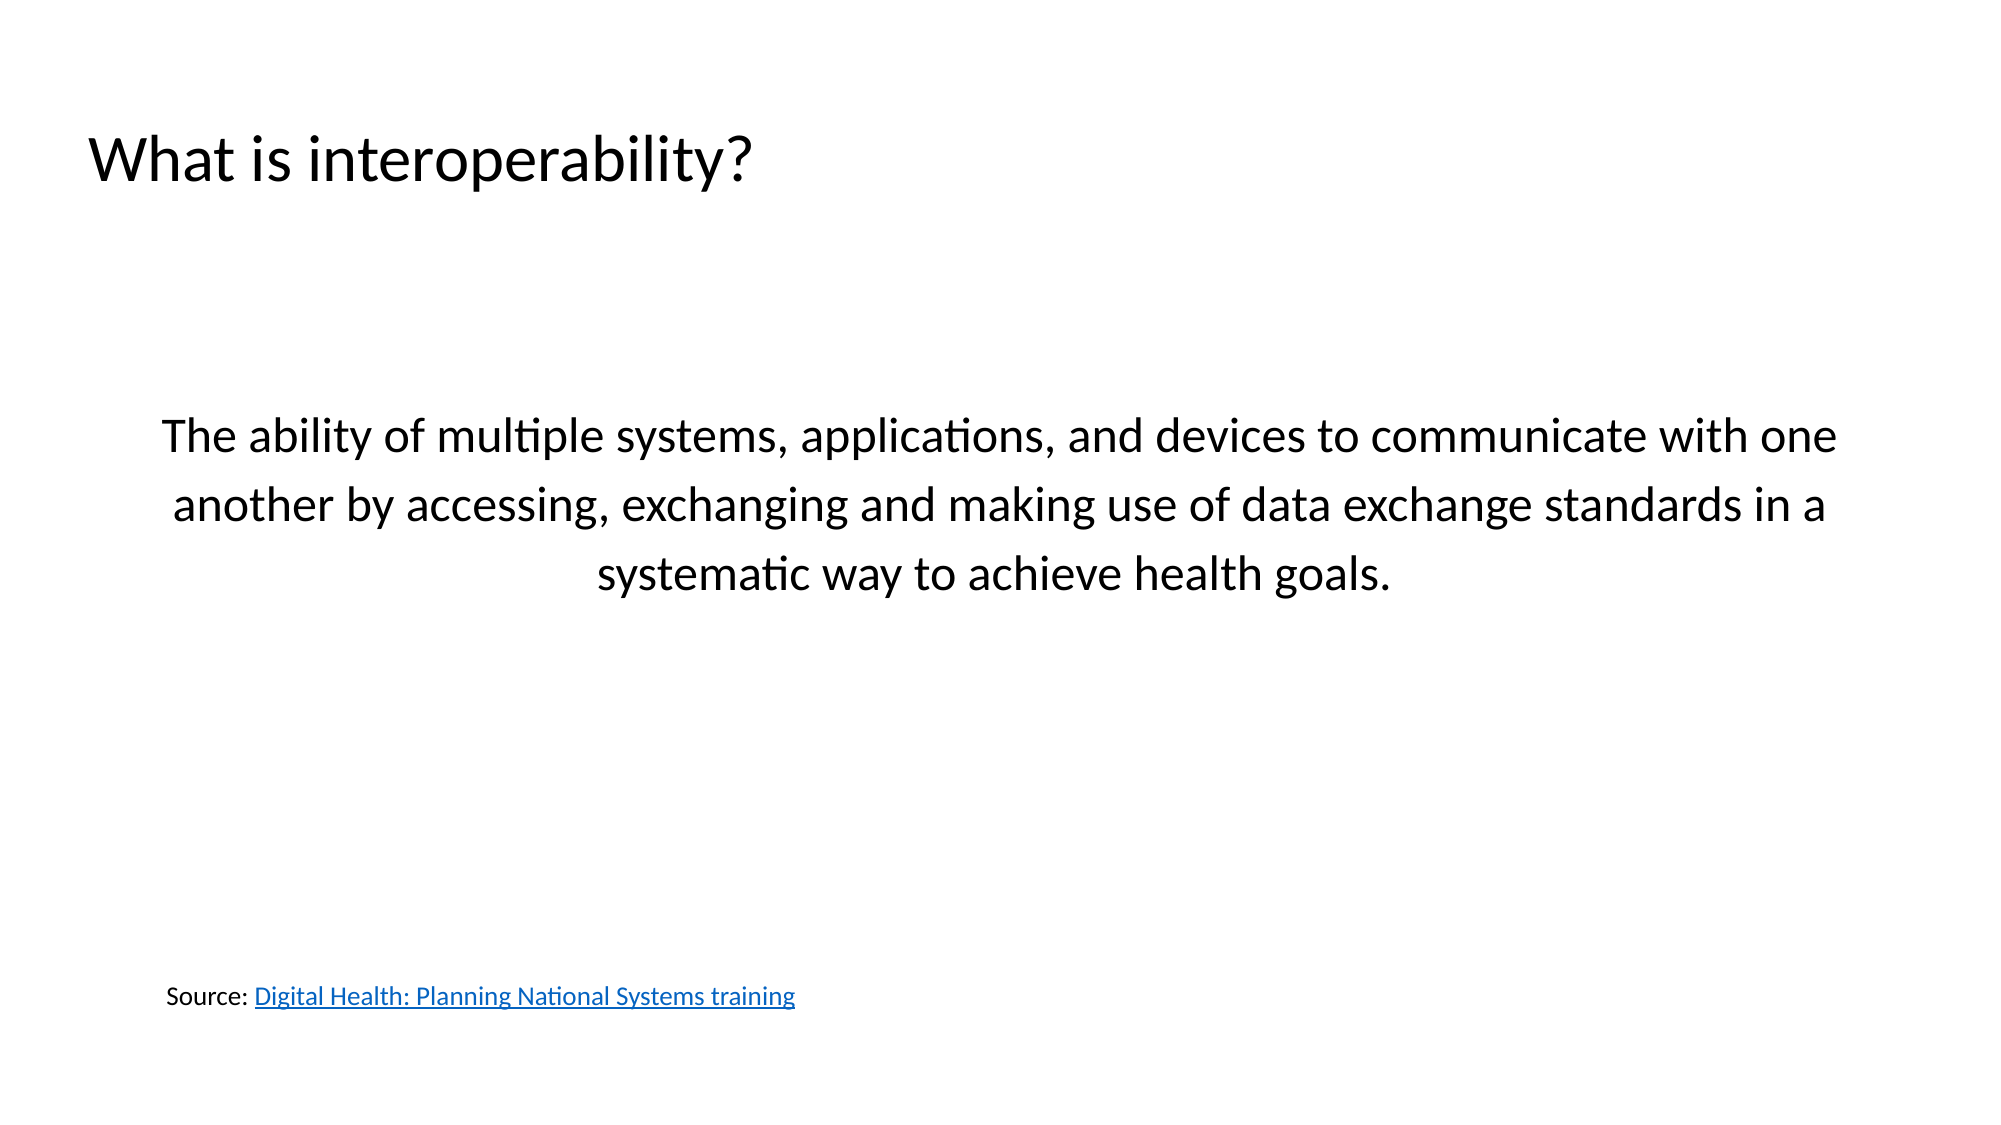

# What is interoperability?
The ability of multiple systems, applications, and devices to communicate with one another by accessing, exchanging and making use of data exchange standards in a systematic way to achieve health goals.
Source: Digital Health: Planning National Systems training